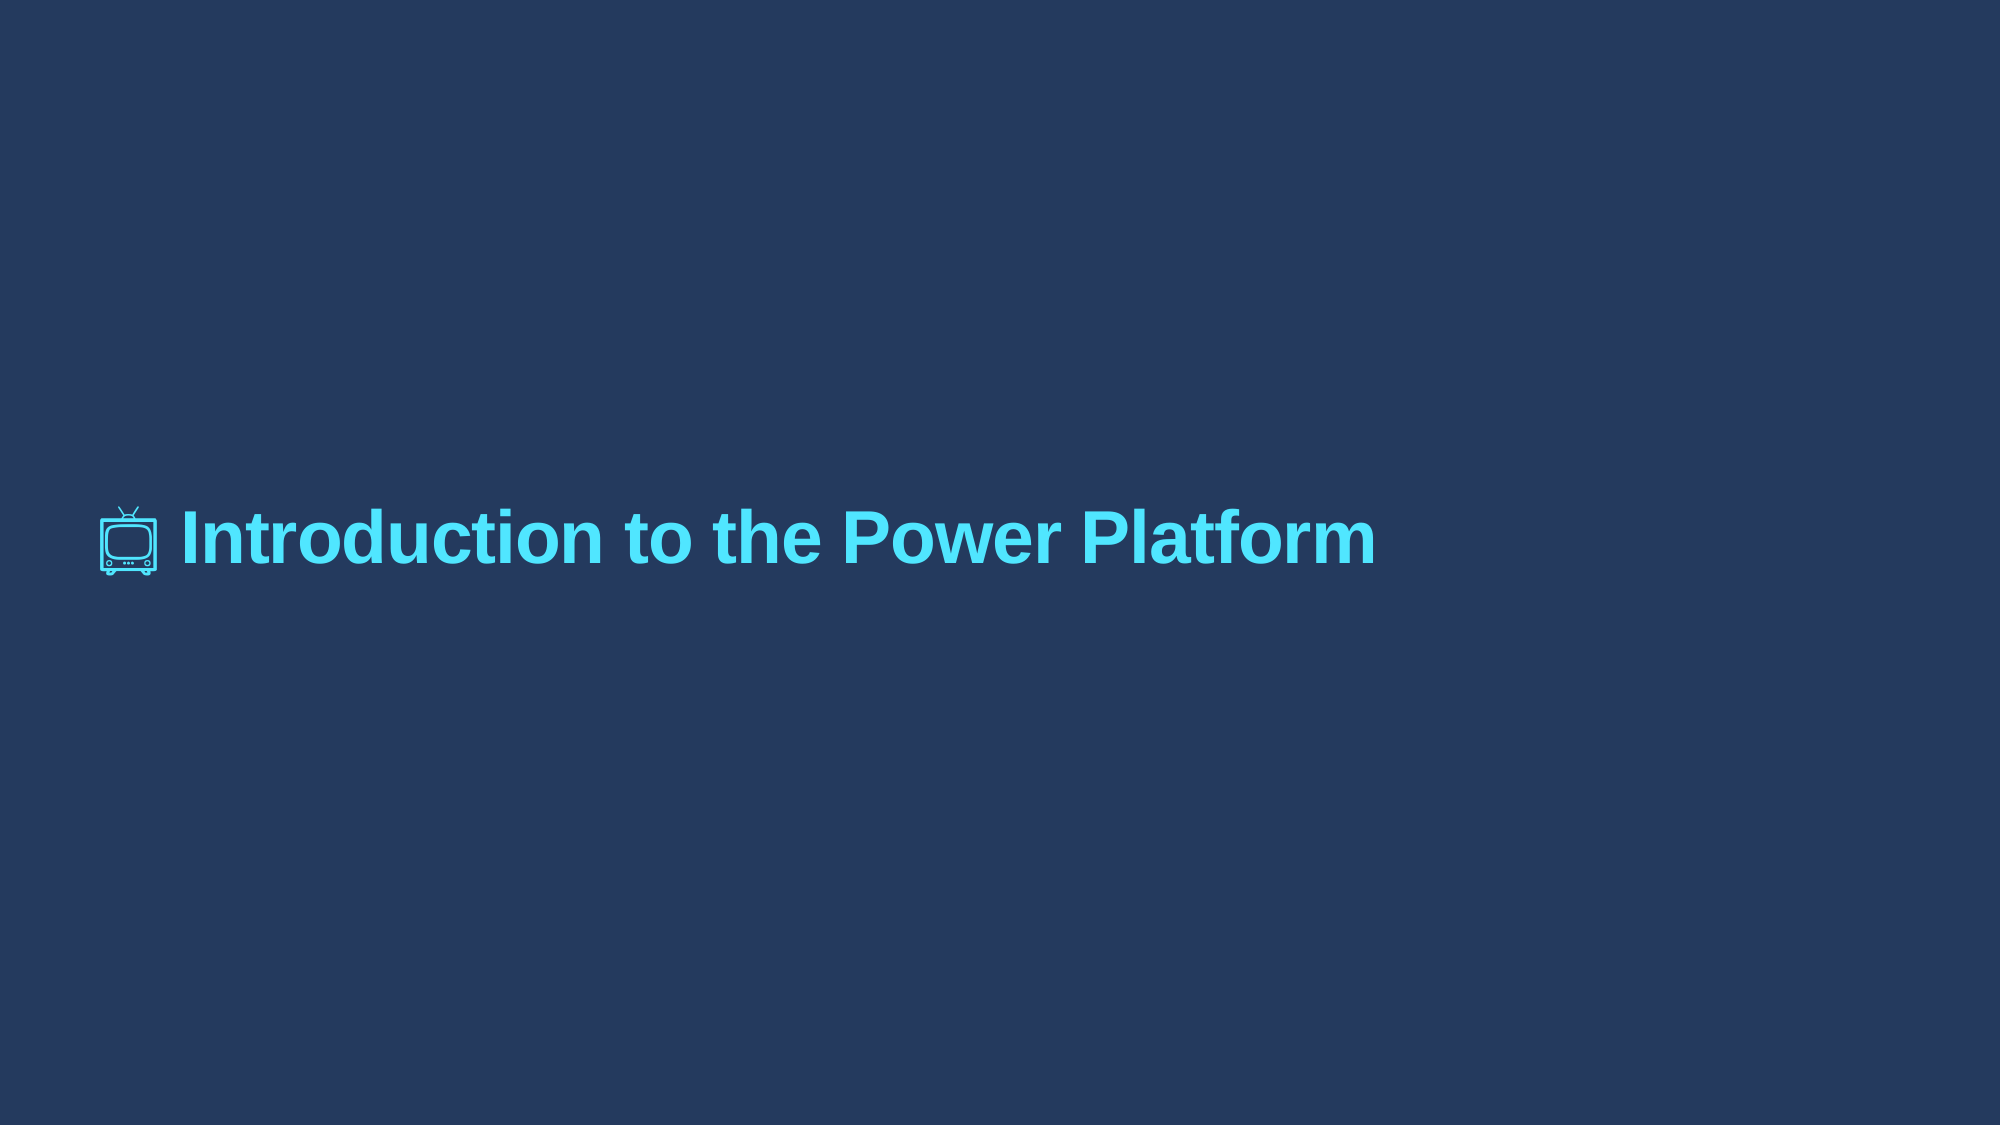

# 📺 Introduction to the Power Platform